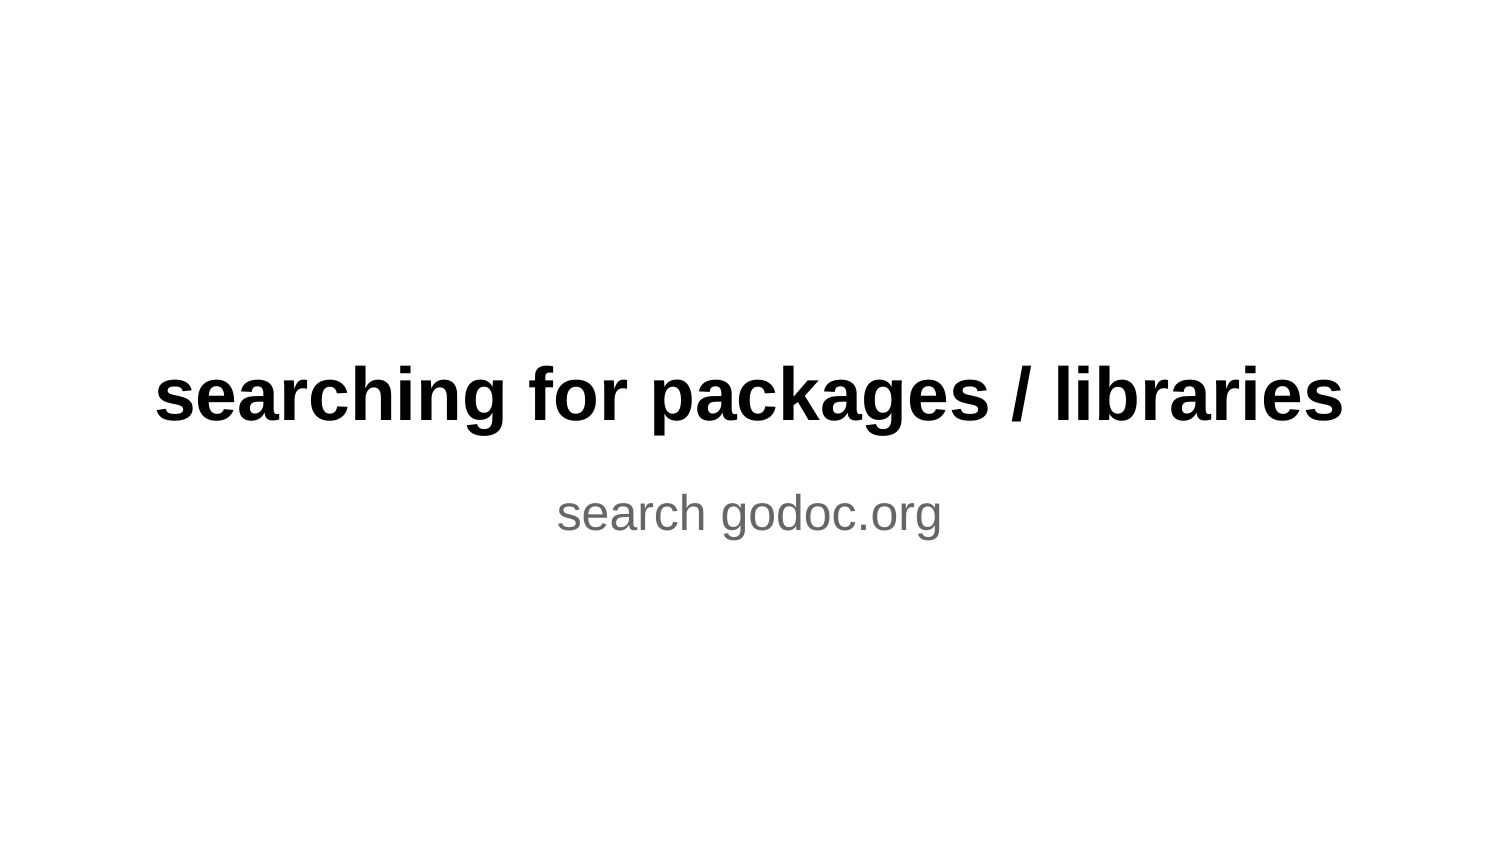

# searching for packages / libraries
search godoc.org